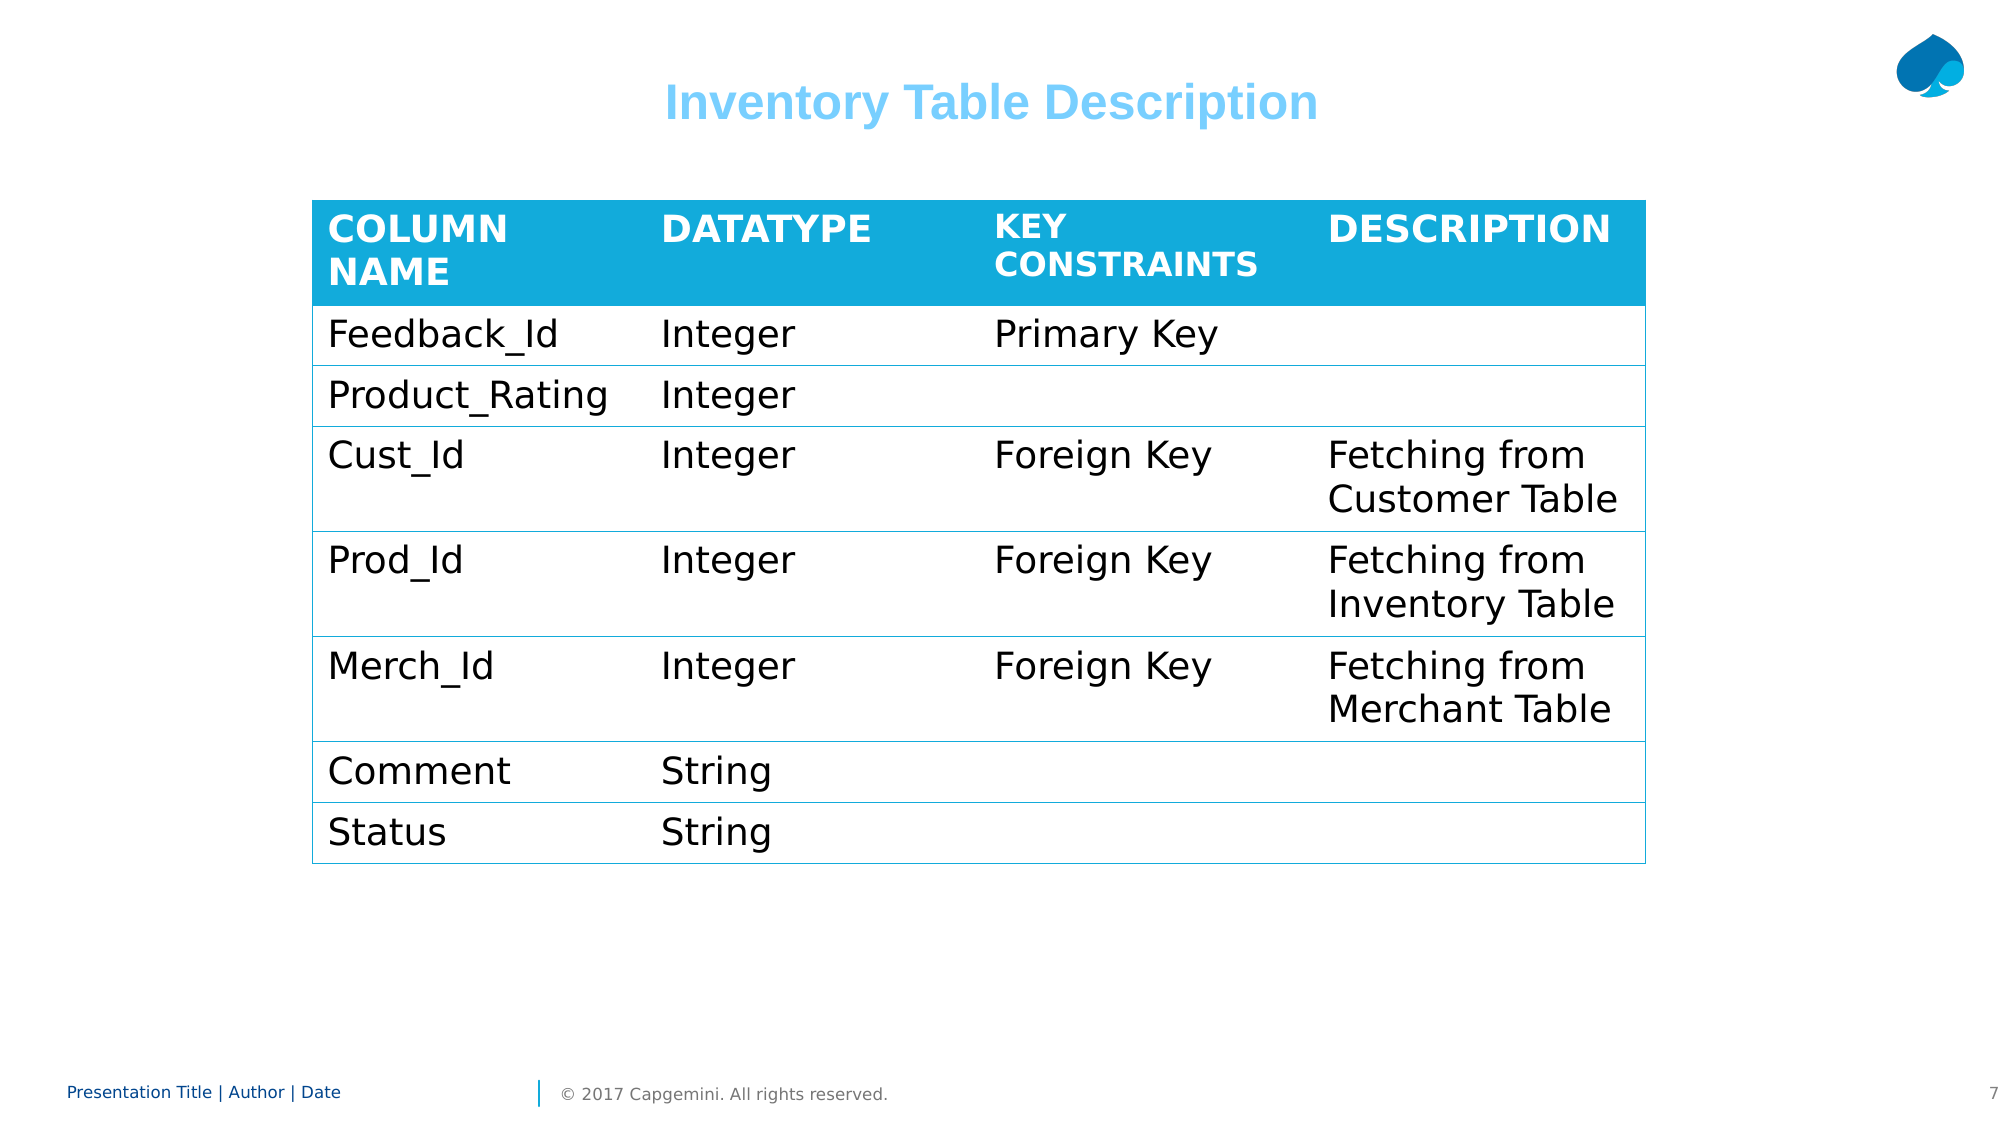

Inventory Table Description
| COLUMN NAME | DATATYPE | KEY CONSTRAINTS | DESCRIPTION |
| --- | --- | --- | --- |
| Feedback\_Id | Integer | Primary Key |  |
| Product\_Rating | Integer |  |  |
| Cust\_Id | Integer | Foreign Key | Fetching from Customer Table |
| Prod\_Id | Integer | Foreign Key | Fetching from Inventory Table |
| Merch\_Id | Integer | Foreign Key | Fetching from Merchant Table |
| Comment | String |  |  |
| Status | String |  |  |